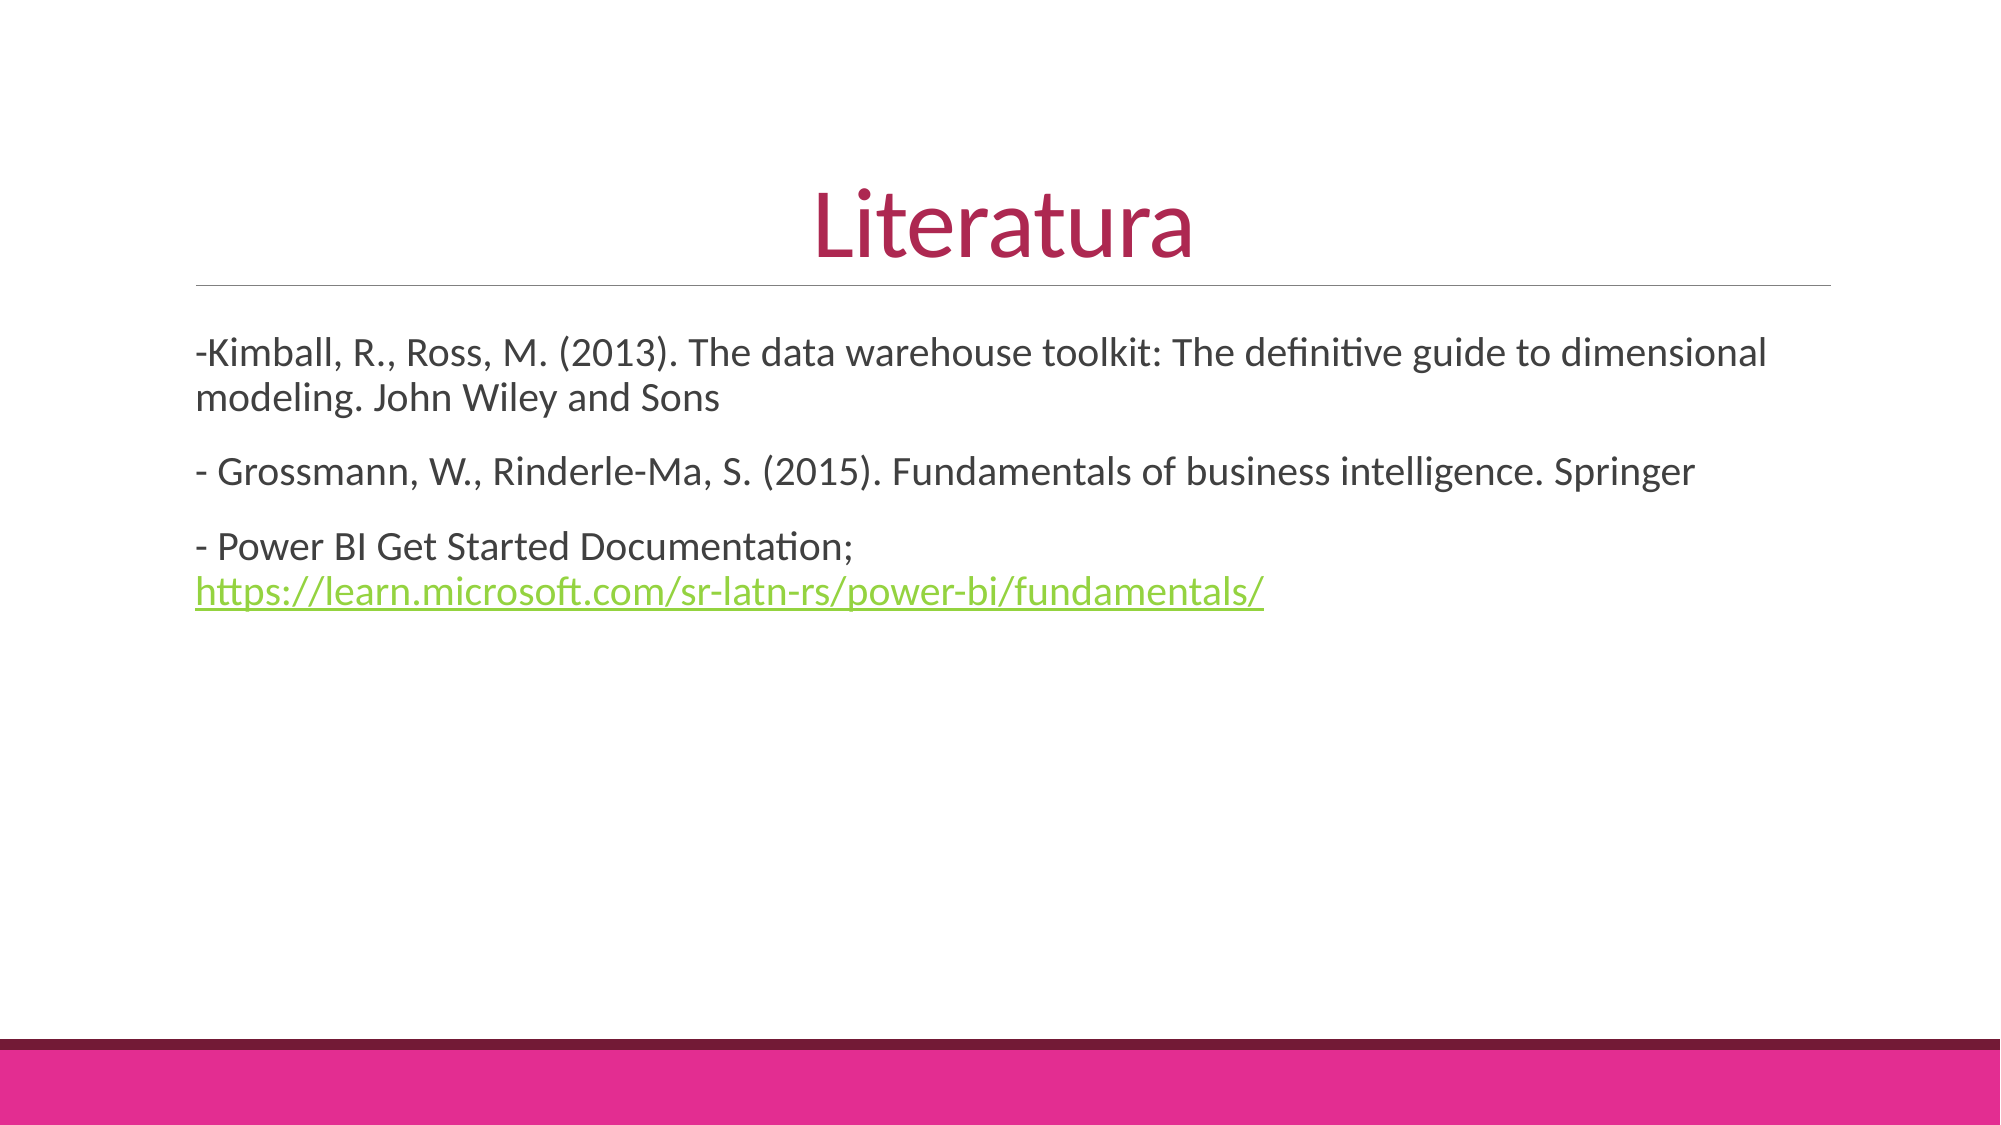

# Literatura
-Kimball, R., Ross, M. (2013). The data warehouse toolkit: The definitive guide to dimensional modeling. John Wiley and Sons
- Grossmann, W., Rinderle-Ma, S. (2015). Fundamentals of business intelligence. Springer
- Power BI Get Started Documentation; https://learn.microsoft.com/sr-latn-rs/power-bi/fundamentals/